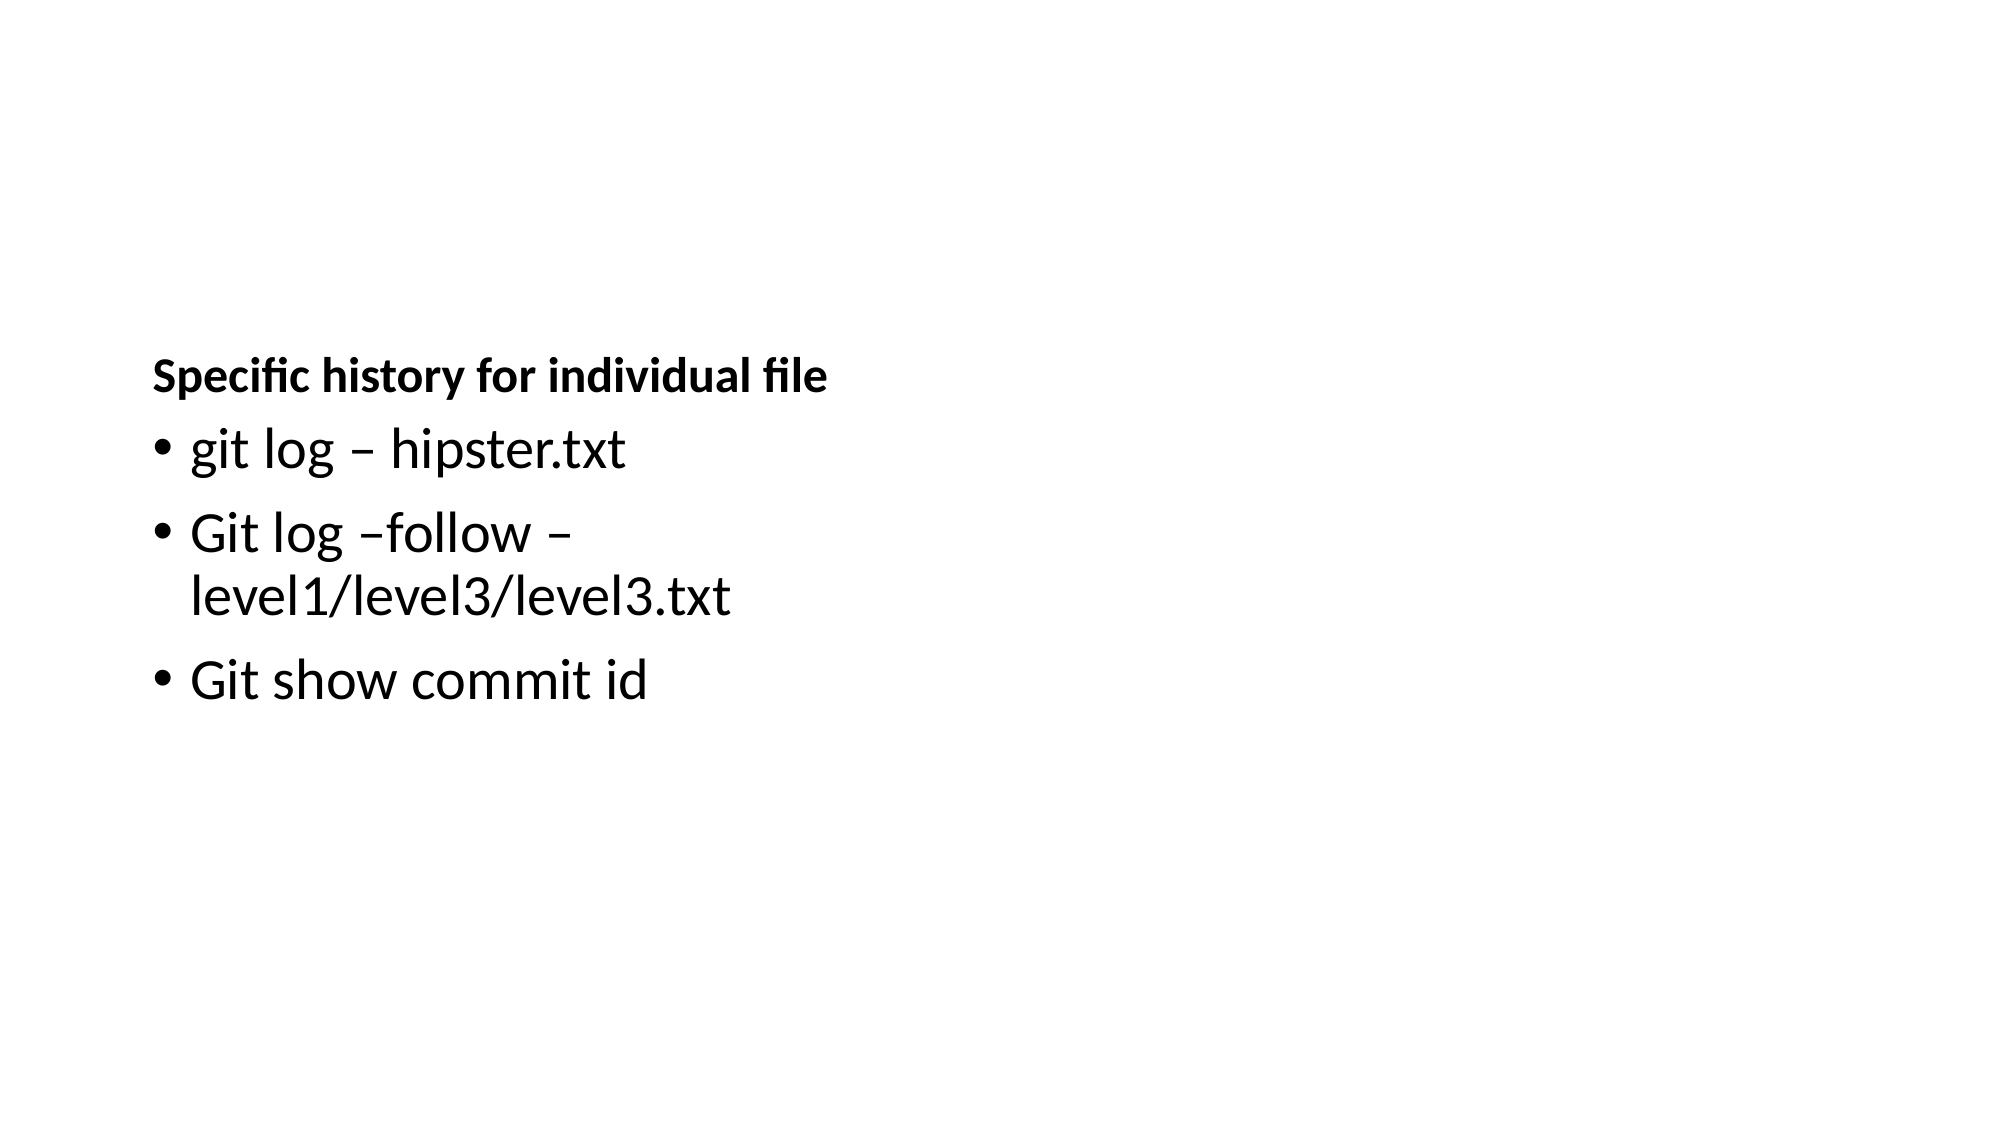

Specific history for individual file
git log – hipster.txt
Git log –follow – level1/level3/level3.txt
Git show commit id